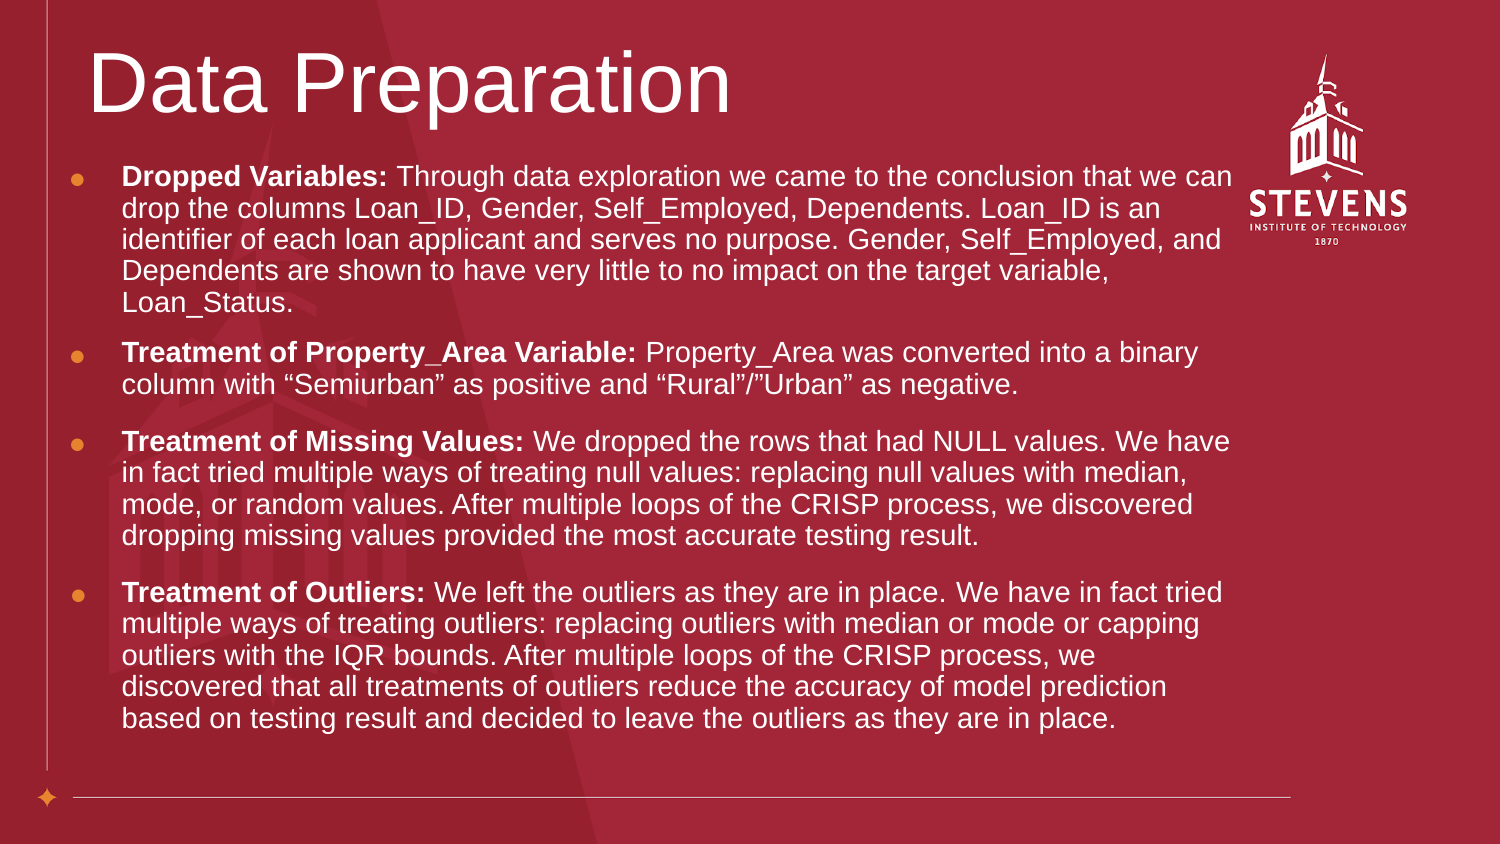

# Data Preparation
Dropped Variables: Through data exploration we came to the conclusion that we can drop the columns Loan_ID, Gender, Self_Employed, Dependents. Loan_ID is an identifier of each loan applicant and serves no purpose. Gender, Self_Employed, and Dependents are shown to have very little to no impact on the target variable, Loan_Status.
Treatment of Property_Area Variable: Property_Area was converted into a binary column with “Semiurban” as positive and “Rural”/”Urban” as negative.
Treatment of Missing Values: We dropped the rows that had NULL values. We have in fact tried multiple ways of treating null values: replacing null values with median, mode, or random values. After multiple loops of the CRISP process, we discovered dropping missing values provided the most accurate testing result.
Treatment of Outliers: We left the outliers as they are in place. We have in fact tried multiple ways of treating outliers: replacing outliers with median or mode or capping outliers with the IQR bounds. After multiple loops of the CRISP process, we discovered that all treatments of outliers reduce the accuracy of model prediction based on testing result and decided to leave the outliers as they are in place.